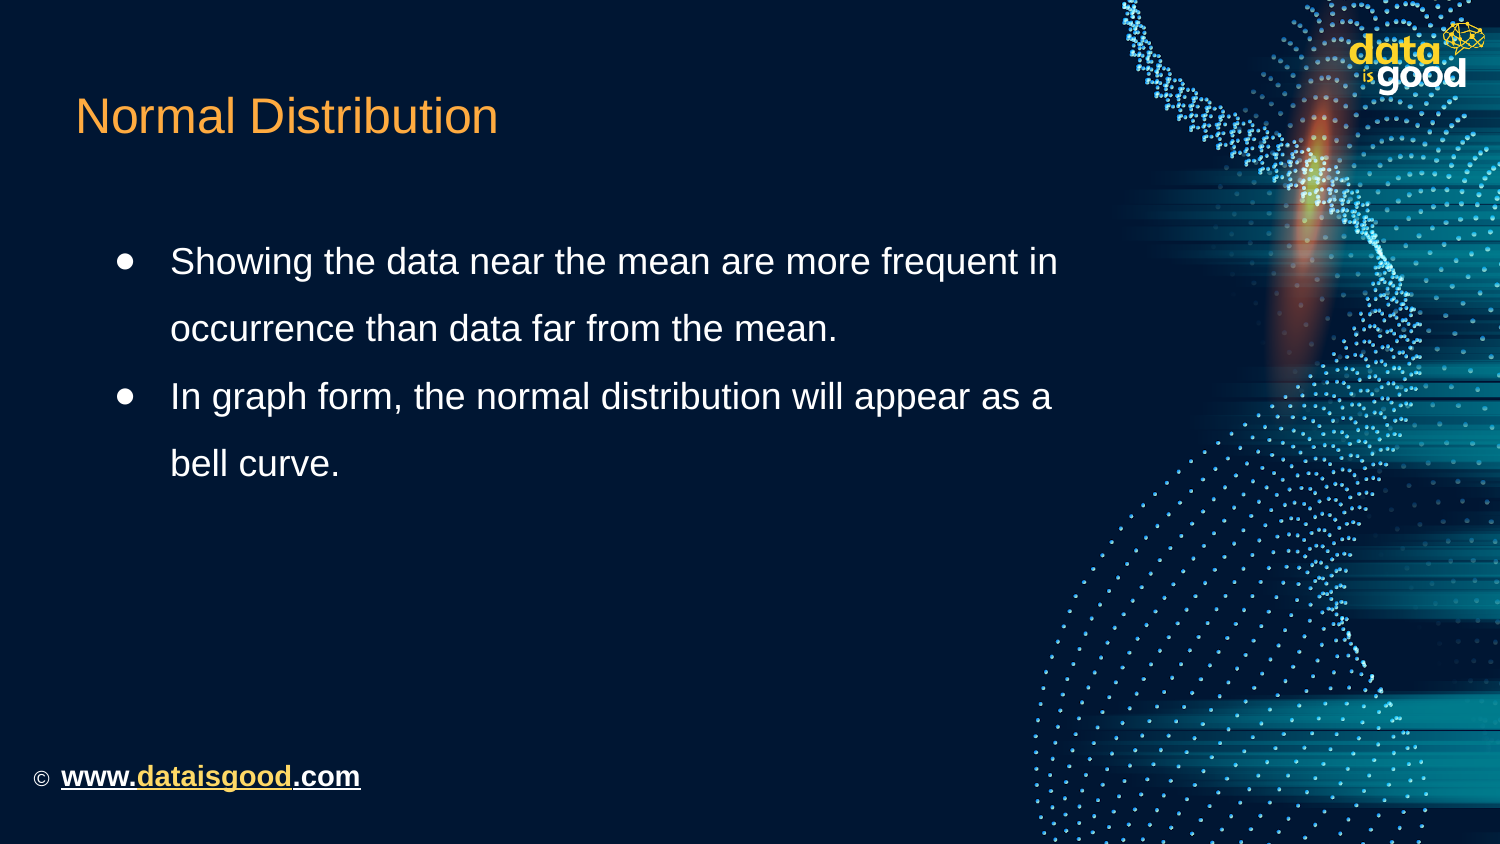

# Normal Distribution
Showing the data near the mean are more frequent in occurrence than data far from the mean.
In graph form, the normal distribution will appear as a bell curve.